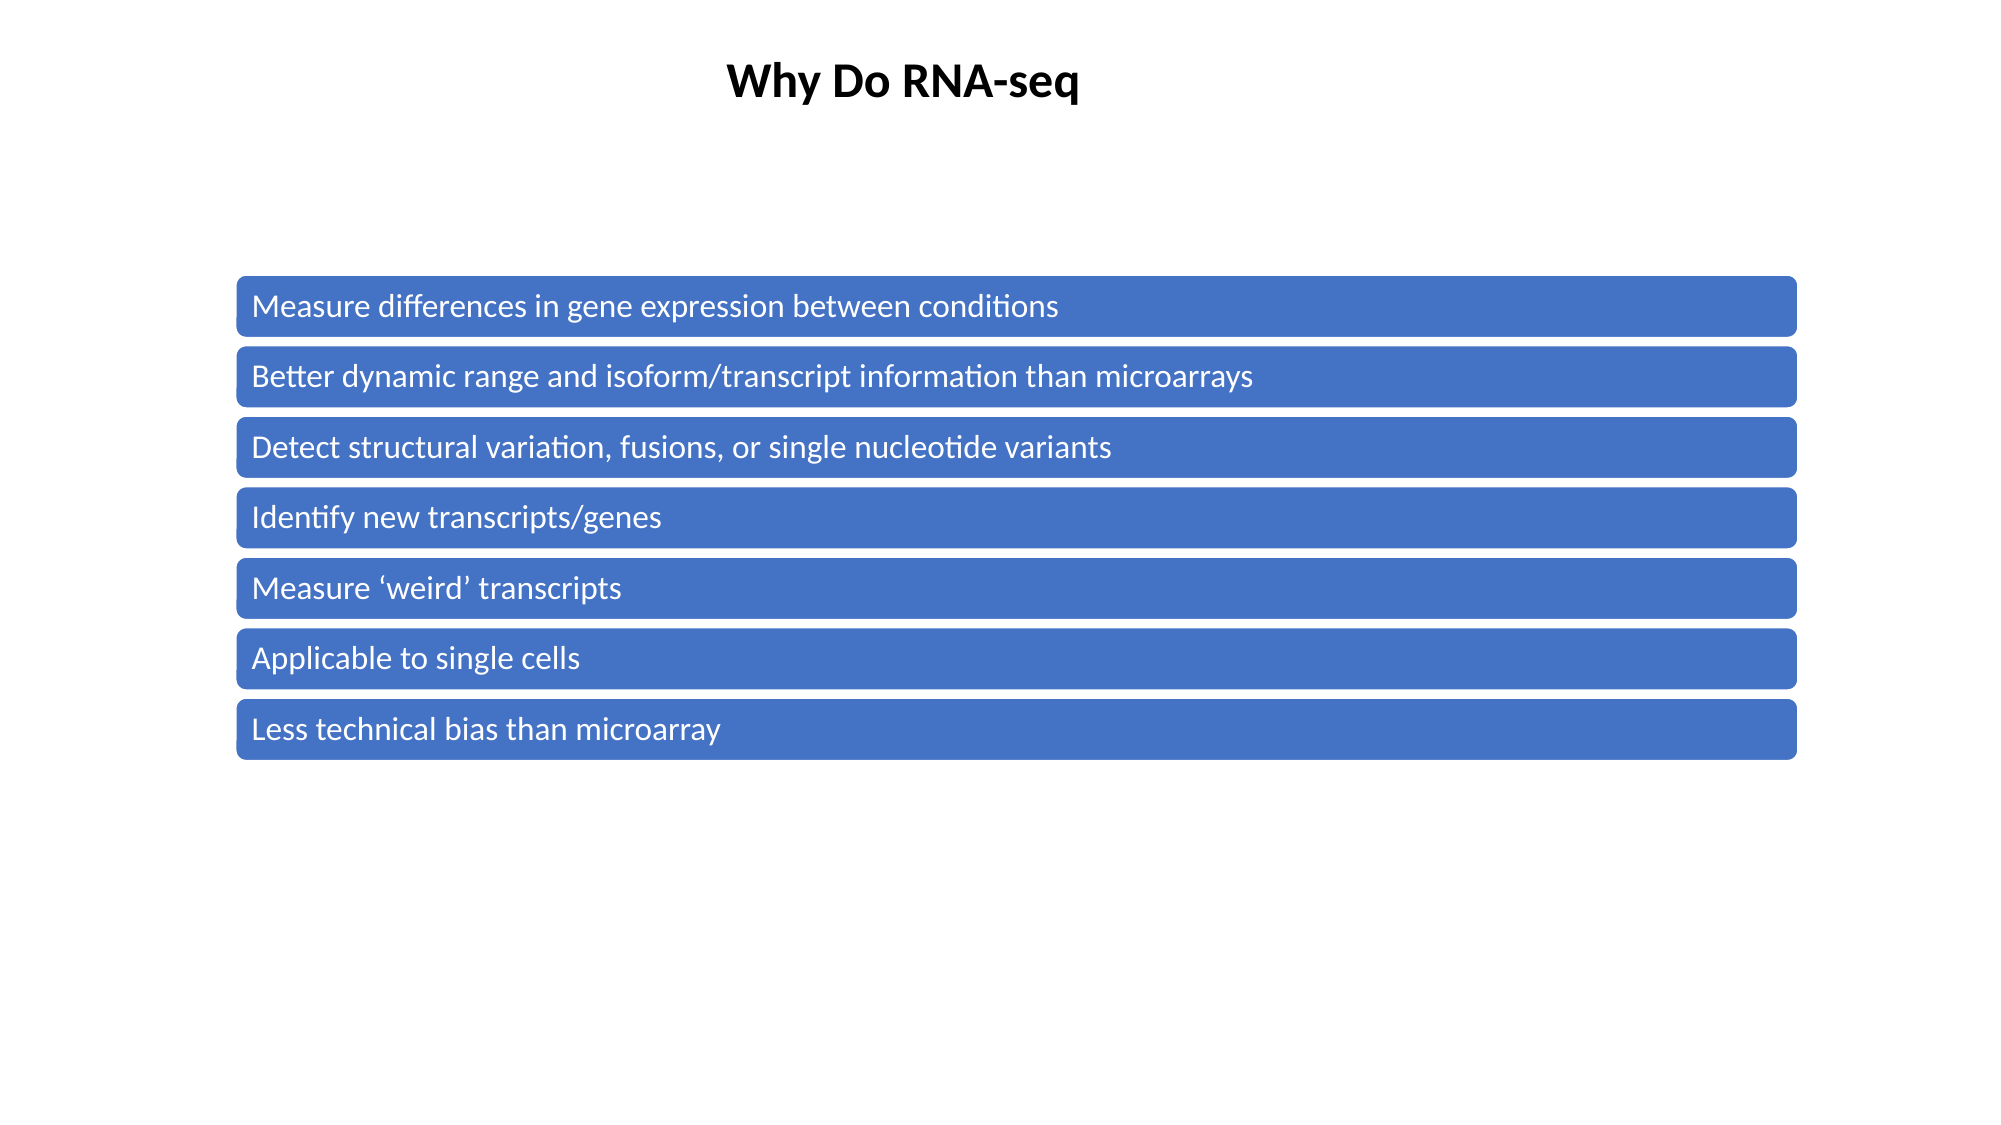

Why Do RNA-seq
Measure differences in gene expression between conditions
Better dynamic range and isoform/transcript information than microarrays
Detect structural variation, fusions, or single nucleotide variants
Identify new transcripts/genes
Measure ‘weird’ transcripts
Applicable to single cells
Less technical bias than microarray